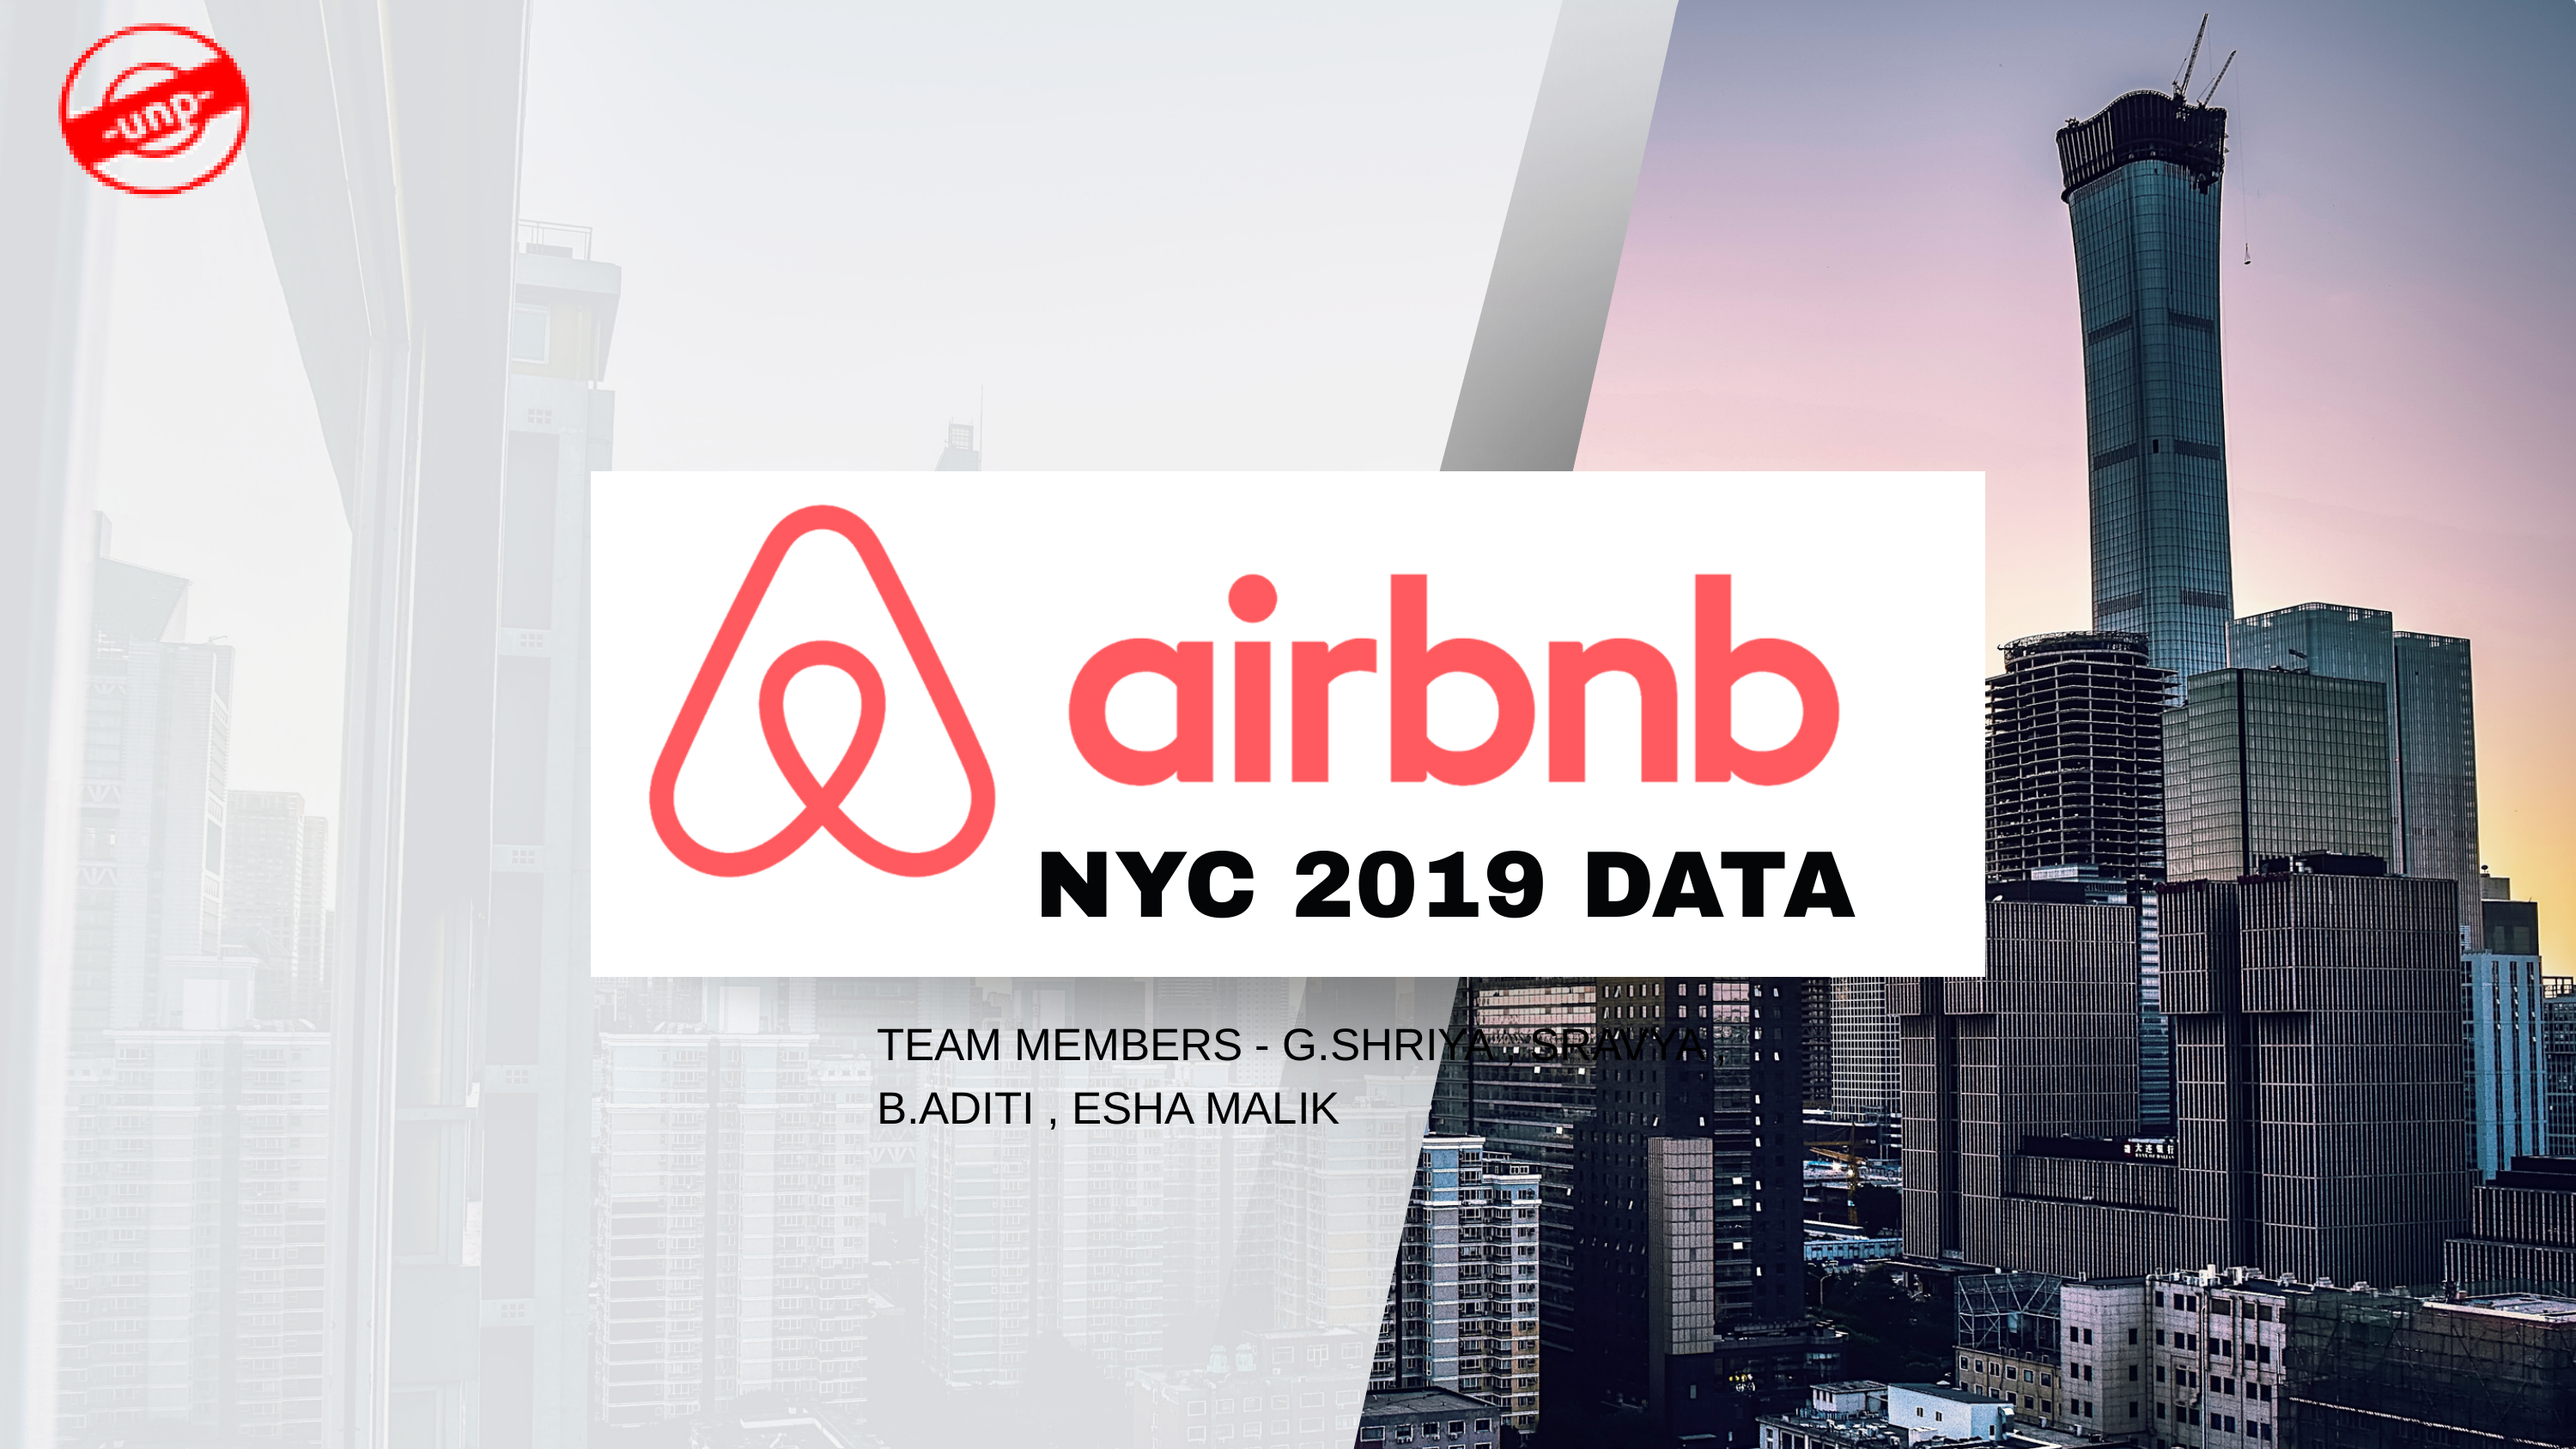

NYC 2019 DATA

  TEAM MEMBERS - G.SHRIYA , SRAVYA ,
  B.ADITI , ESHA MALIK